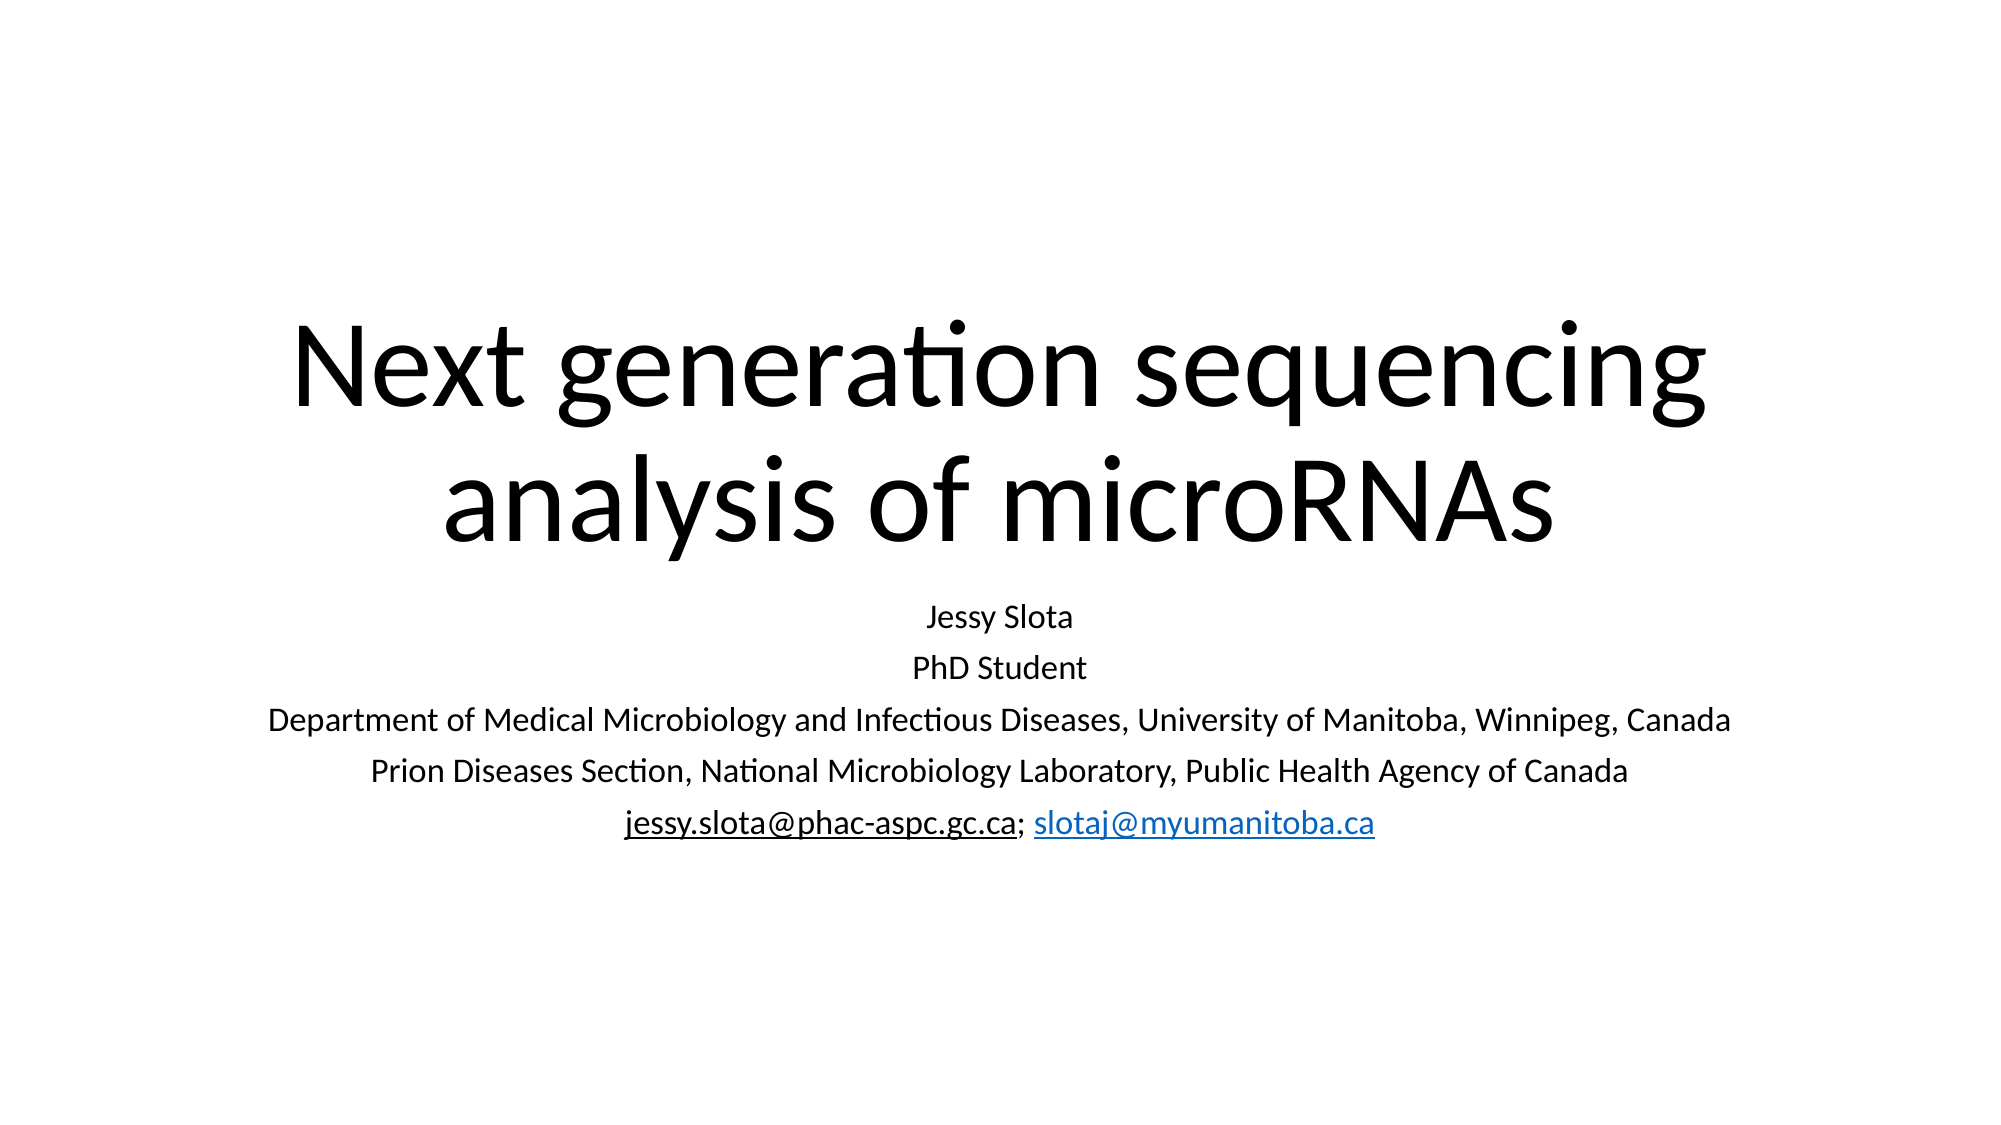

# Next generation sequencing analysis of microRNAs
Jessy Slota
PhD Student
Department of Medical Microbiology and Infectious Diseases, University of Manitoba, Winnipeg, Canada
Prion Diseases Section, National Microbiology Laboratory, Public Health Agency of Canada
jessy.slota@phac-aspc.gc.ca; slotaj@myumanitoba.ca